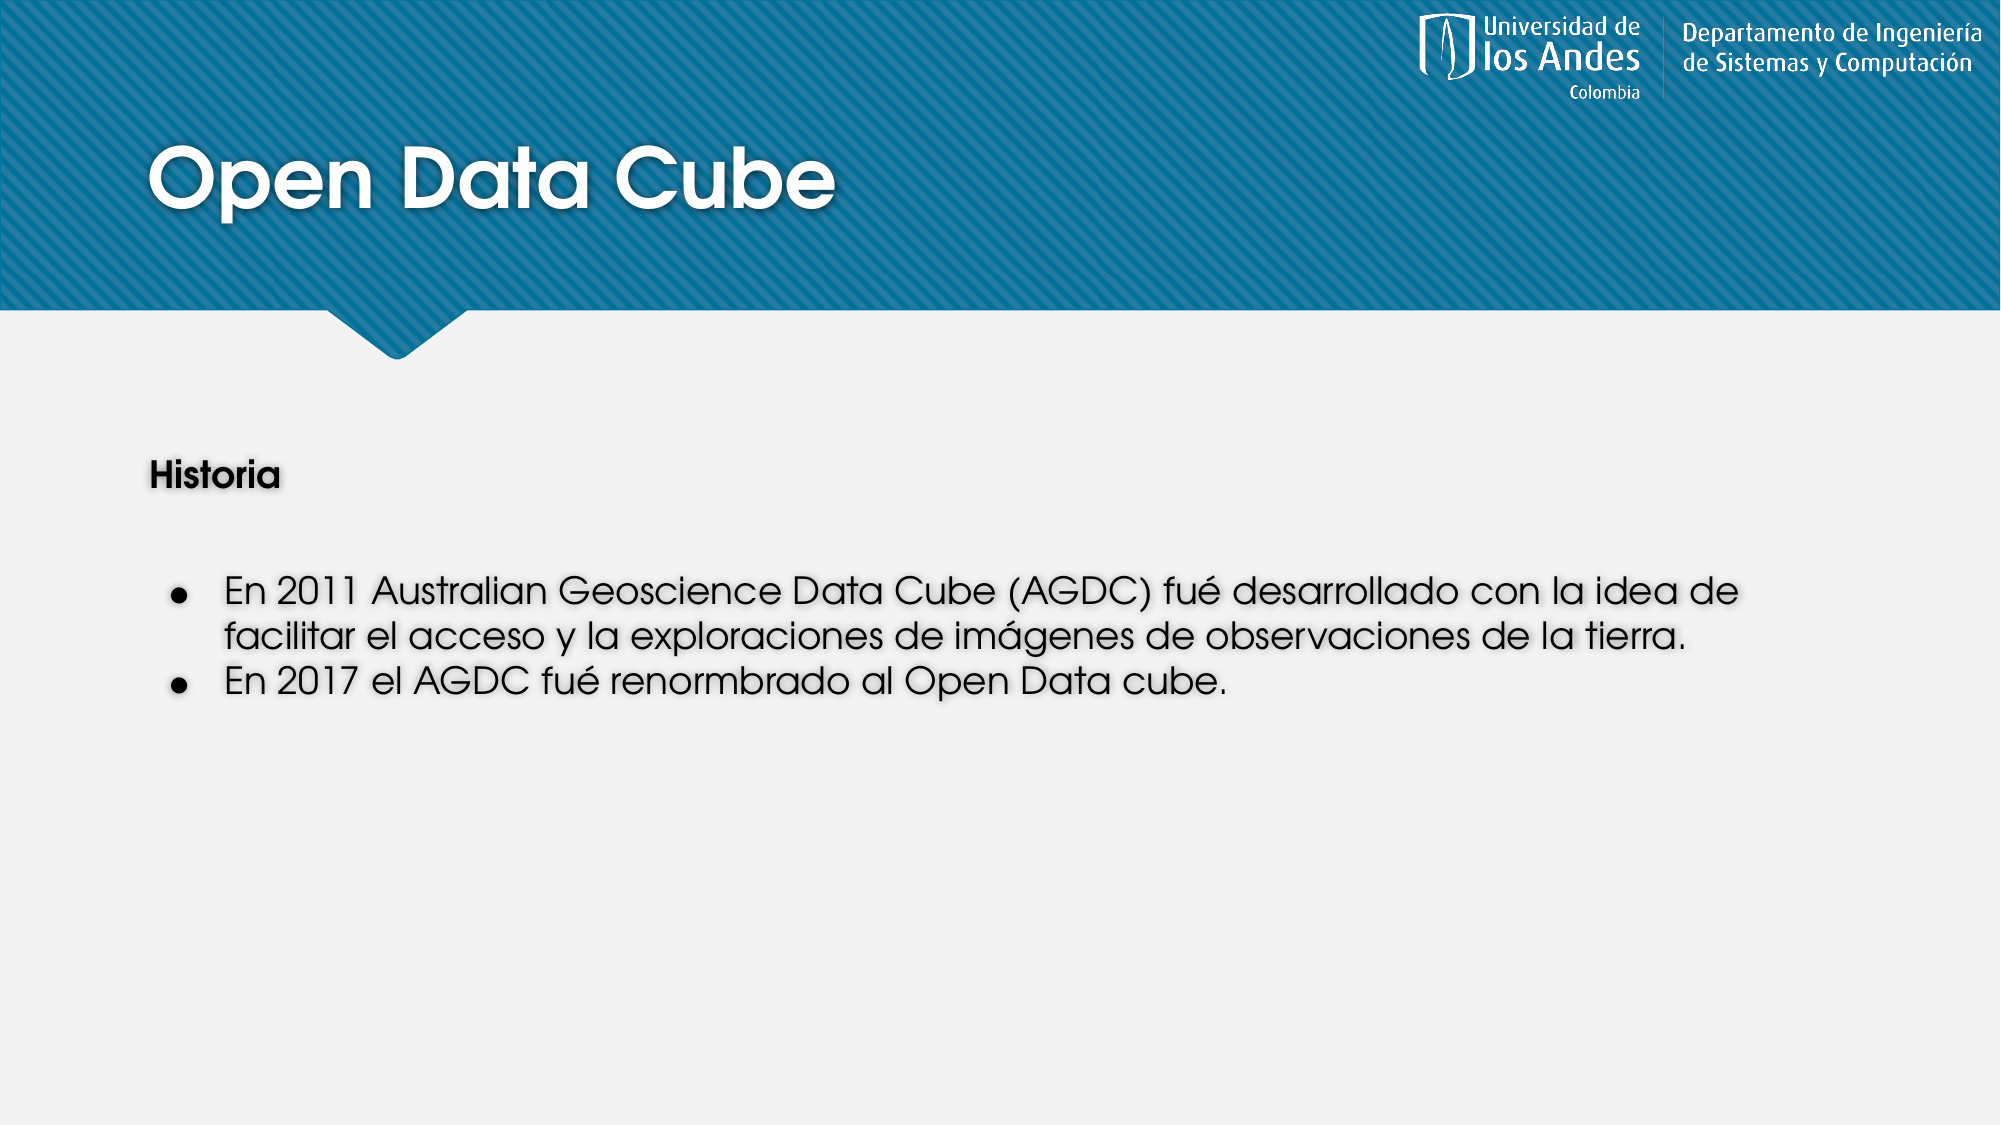

# Open Data Cube
Historia

En 2011 Australian Geoscience Data Cube (AGDC) fué desarrollado con la idea de facilitar el acceso y la exploraciones de imágenes de observaciones de la tierra.
En 2017 el AGDC fué renormbrado al Open Data cube.